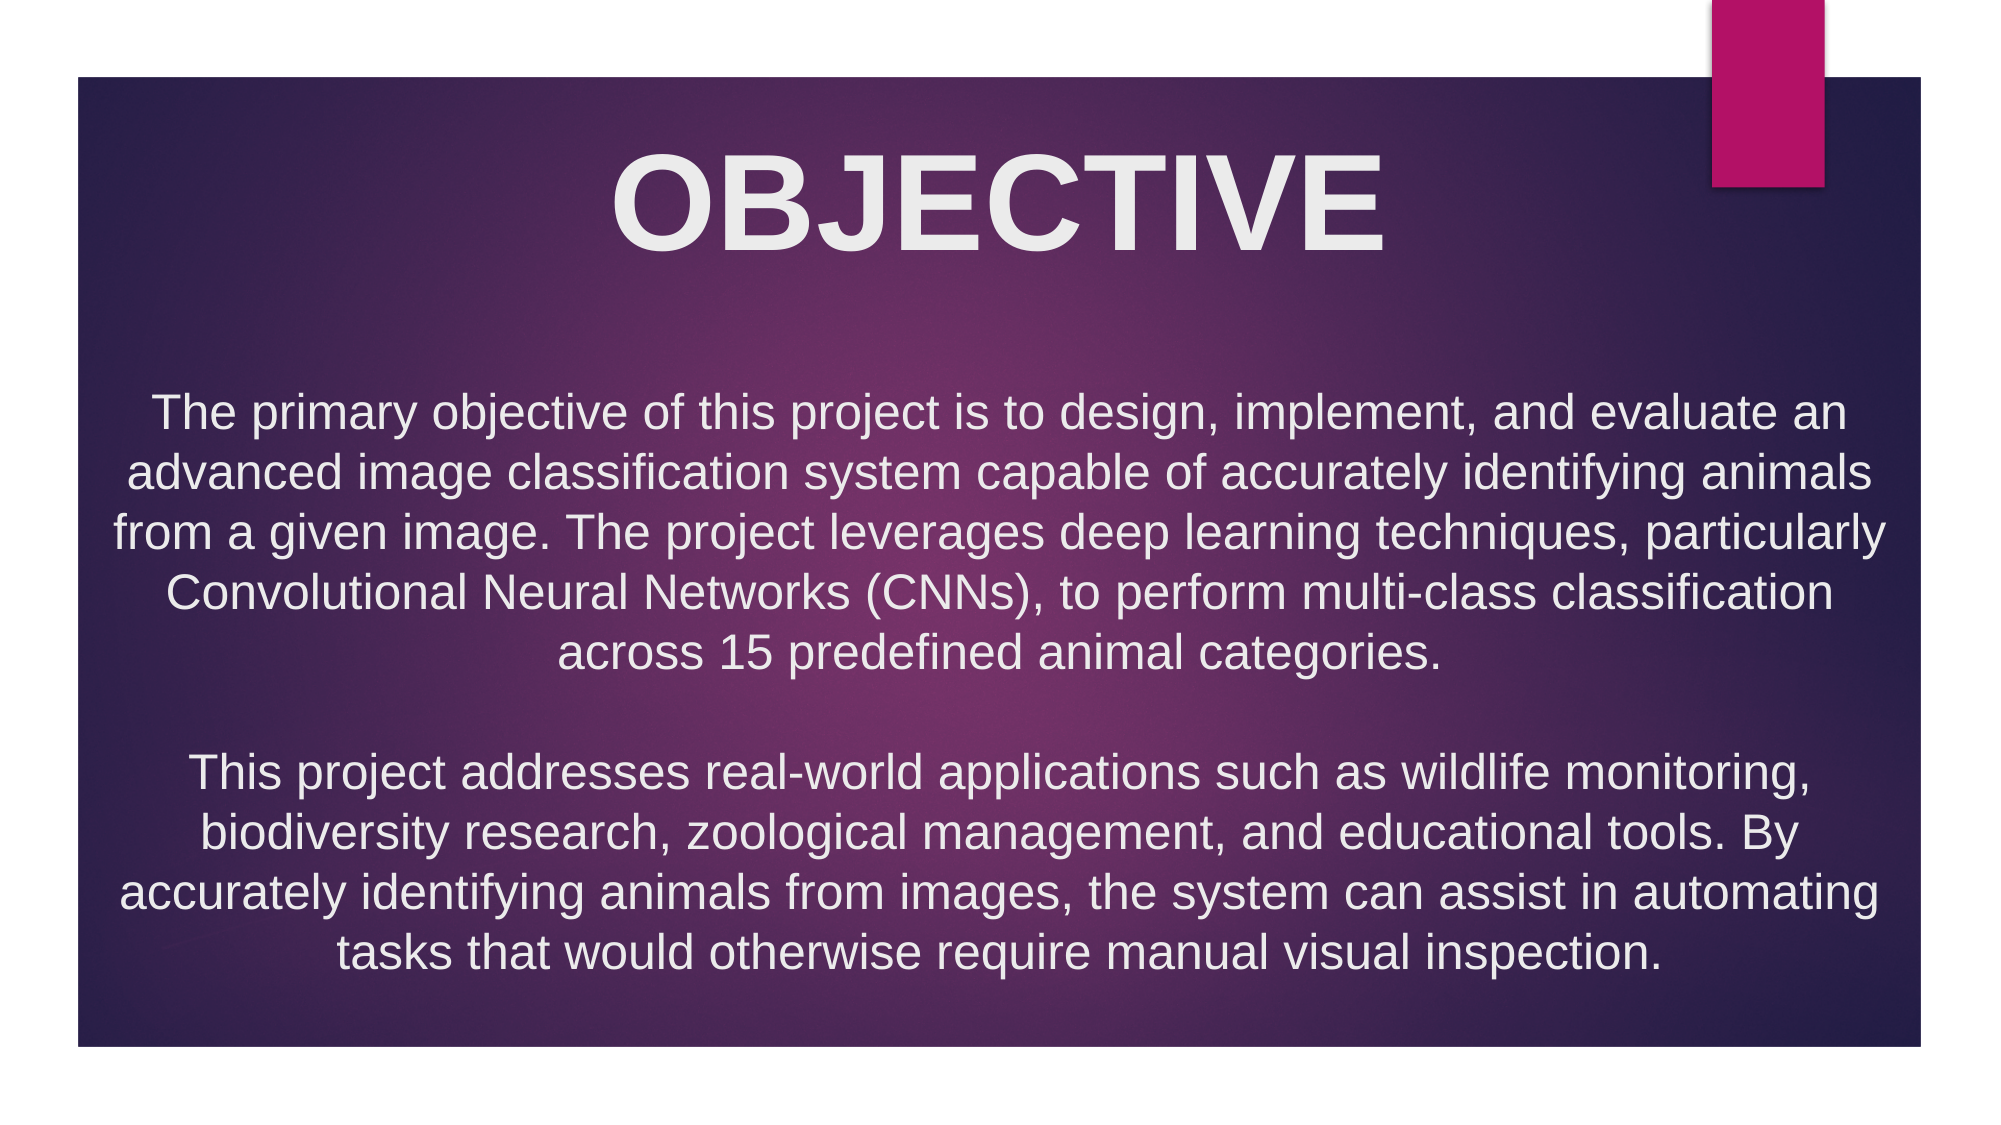

OBJECTIVE
# The primary objective of this project is to design, implement, and evaluate an advanced image classification system capable of accurately identifying animals from a given image. The project leverages deep learning techniques, particularly Convolutional Neural Networks (CNNs), to perform multi-class classification across 15 predefined animal categories. This project addresses real-world applications such as wildlife monitoring, biodiversity research, zoological management, and educational tools. By accurately identifying animals from images, the system can assist in automating tasks that would otherwise require manual visual inspection.